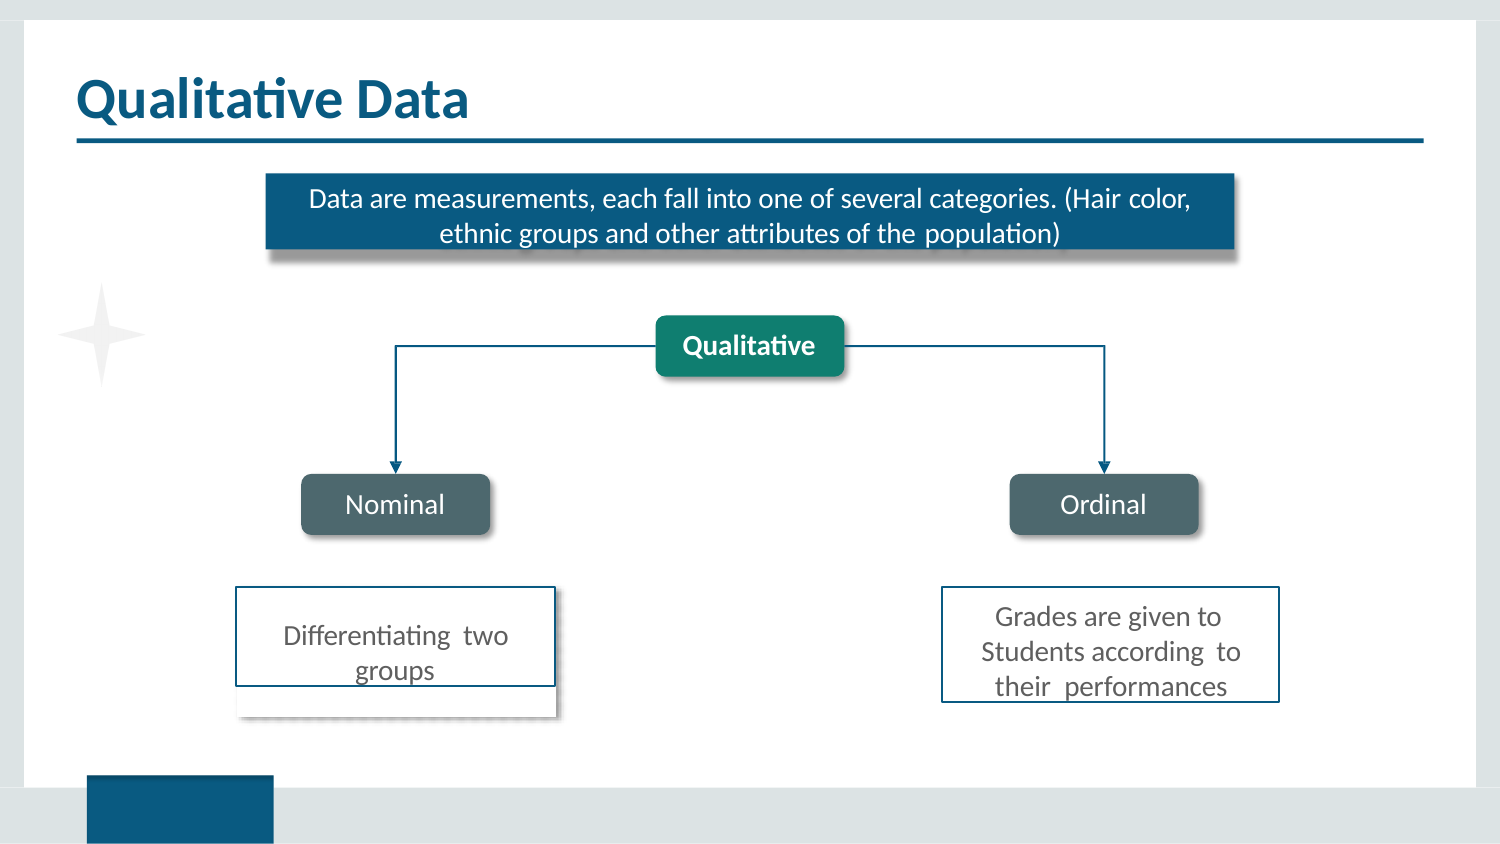

# Qualitative Data

Data are measurements, each fall into one of several categories. (Hair color,
ethnic groups and other attributes of the population)

Qualitative

Nominal
Ordinal

Differentiating  two groups
Grades are given to  Students according  to their  performances